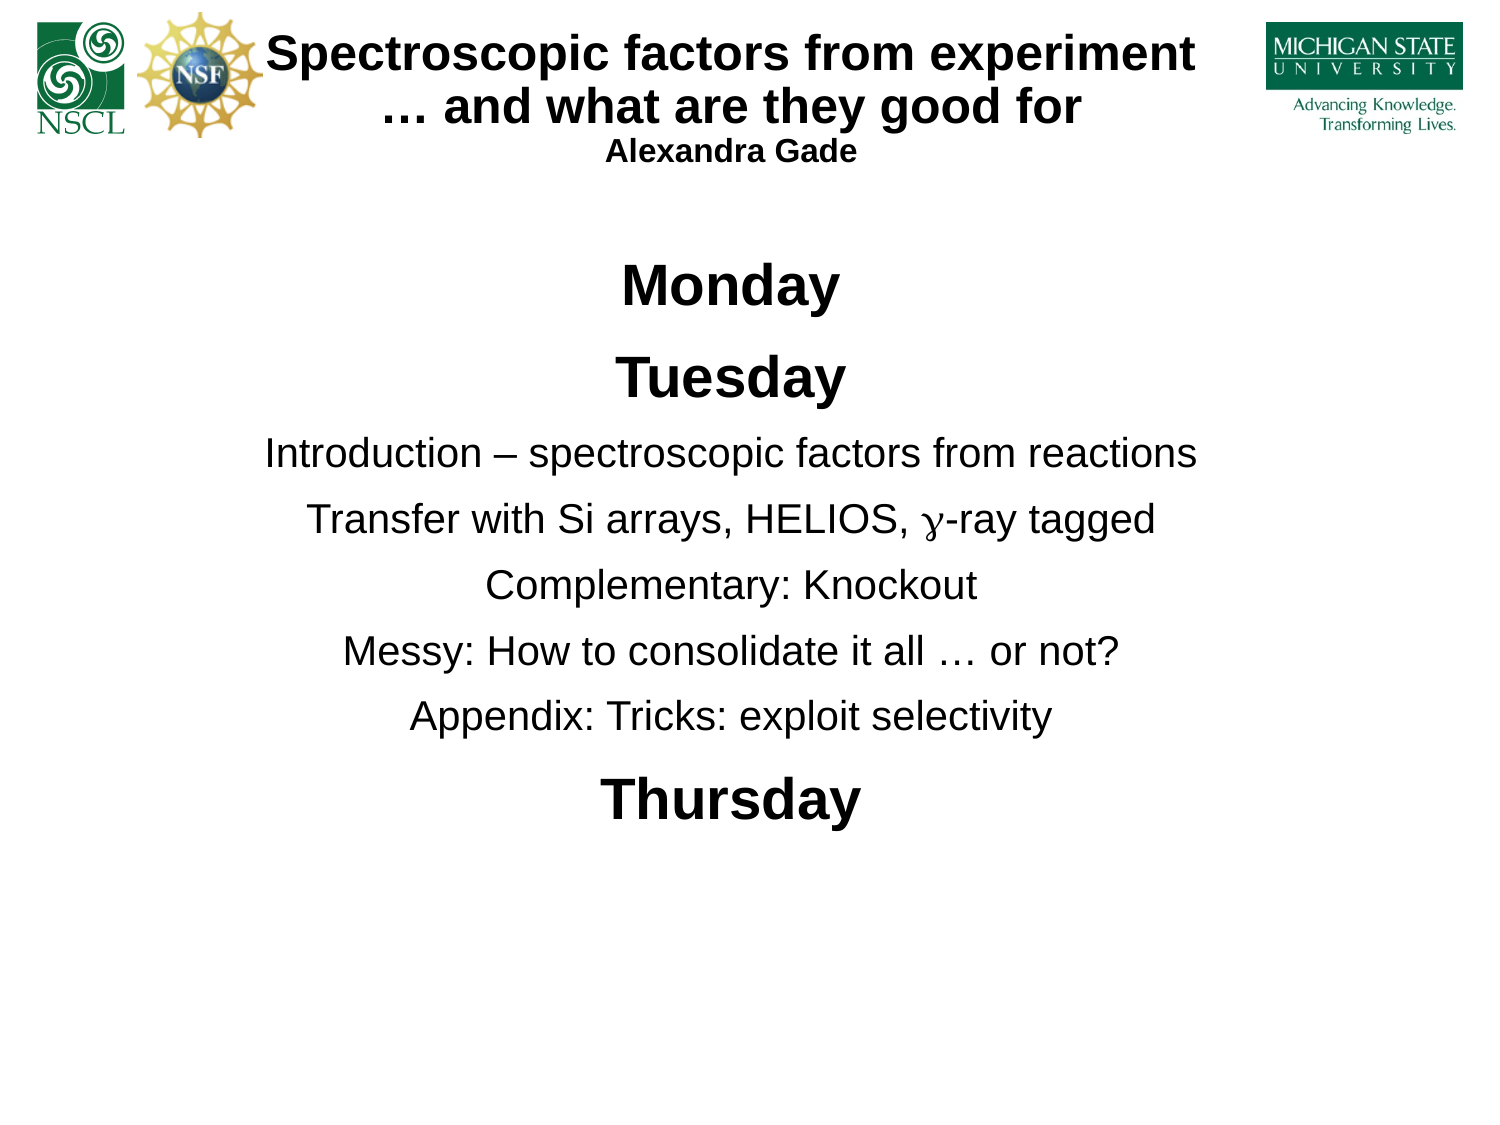

# Spectroscopic factors from experiment … and what are they good for Alexandra Gade

Monday
Tuesday
Introduction – spectroscopic factors from reactions
Transfer with Si arrays, HELIOS, γ-ray tagged
Complementary: Knockout
Messy: How to consolidate it all … or not?
Appendix: Tricks: exploit selectivity
Thursday